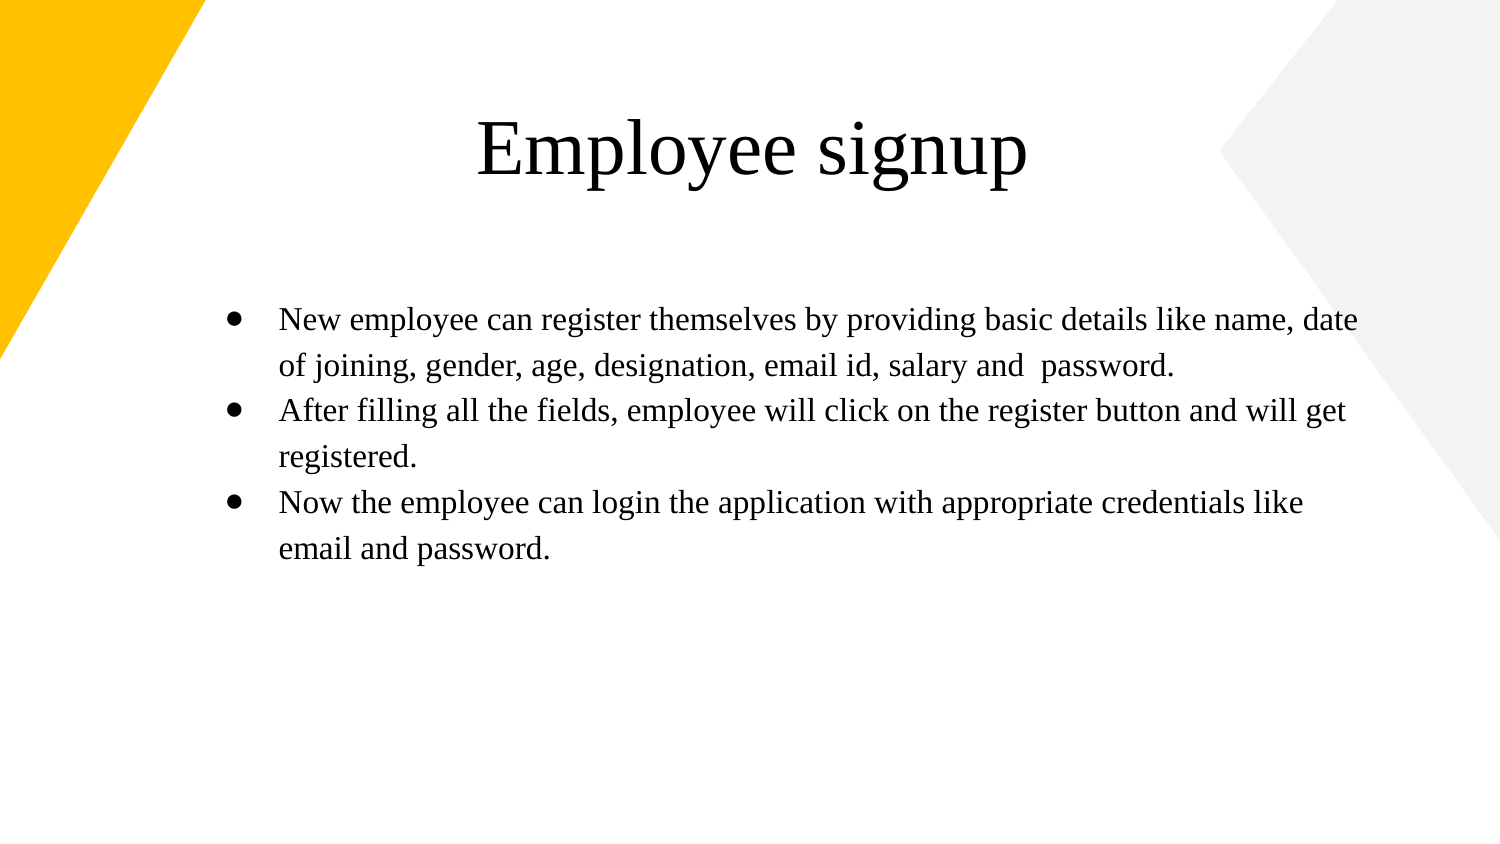

# Employee signup
New employee can register themselves by providing basic details like name, date of joining, gender, age, designation, email id, salary and  password.
After filling all the fields, employee will click on the register button and will get registered.
Now the employee can login the application with appropriate credentials like email and password.